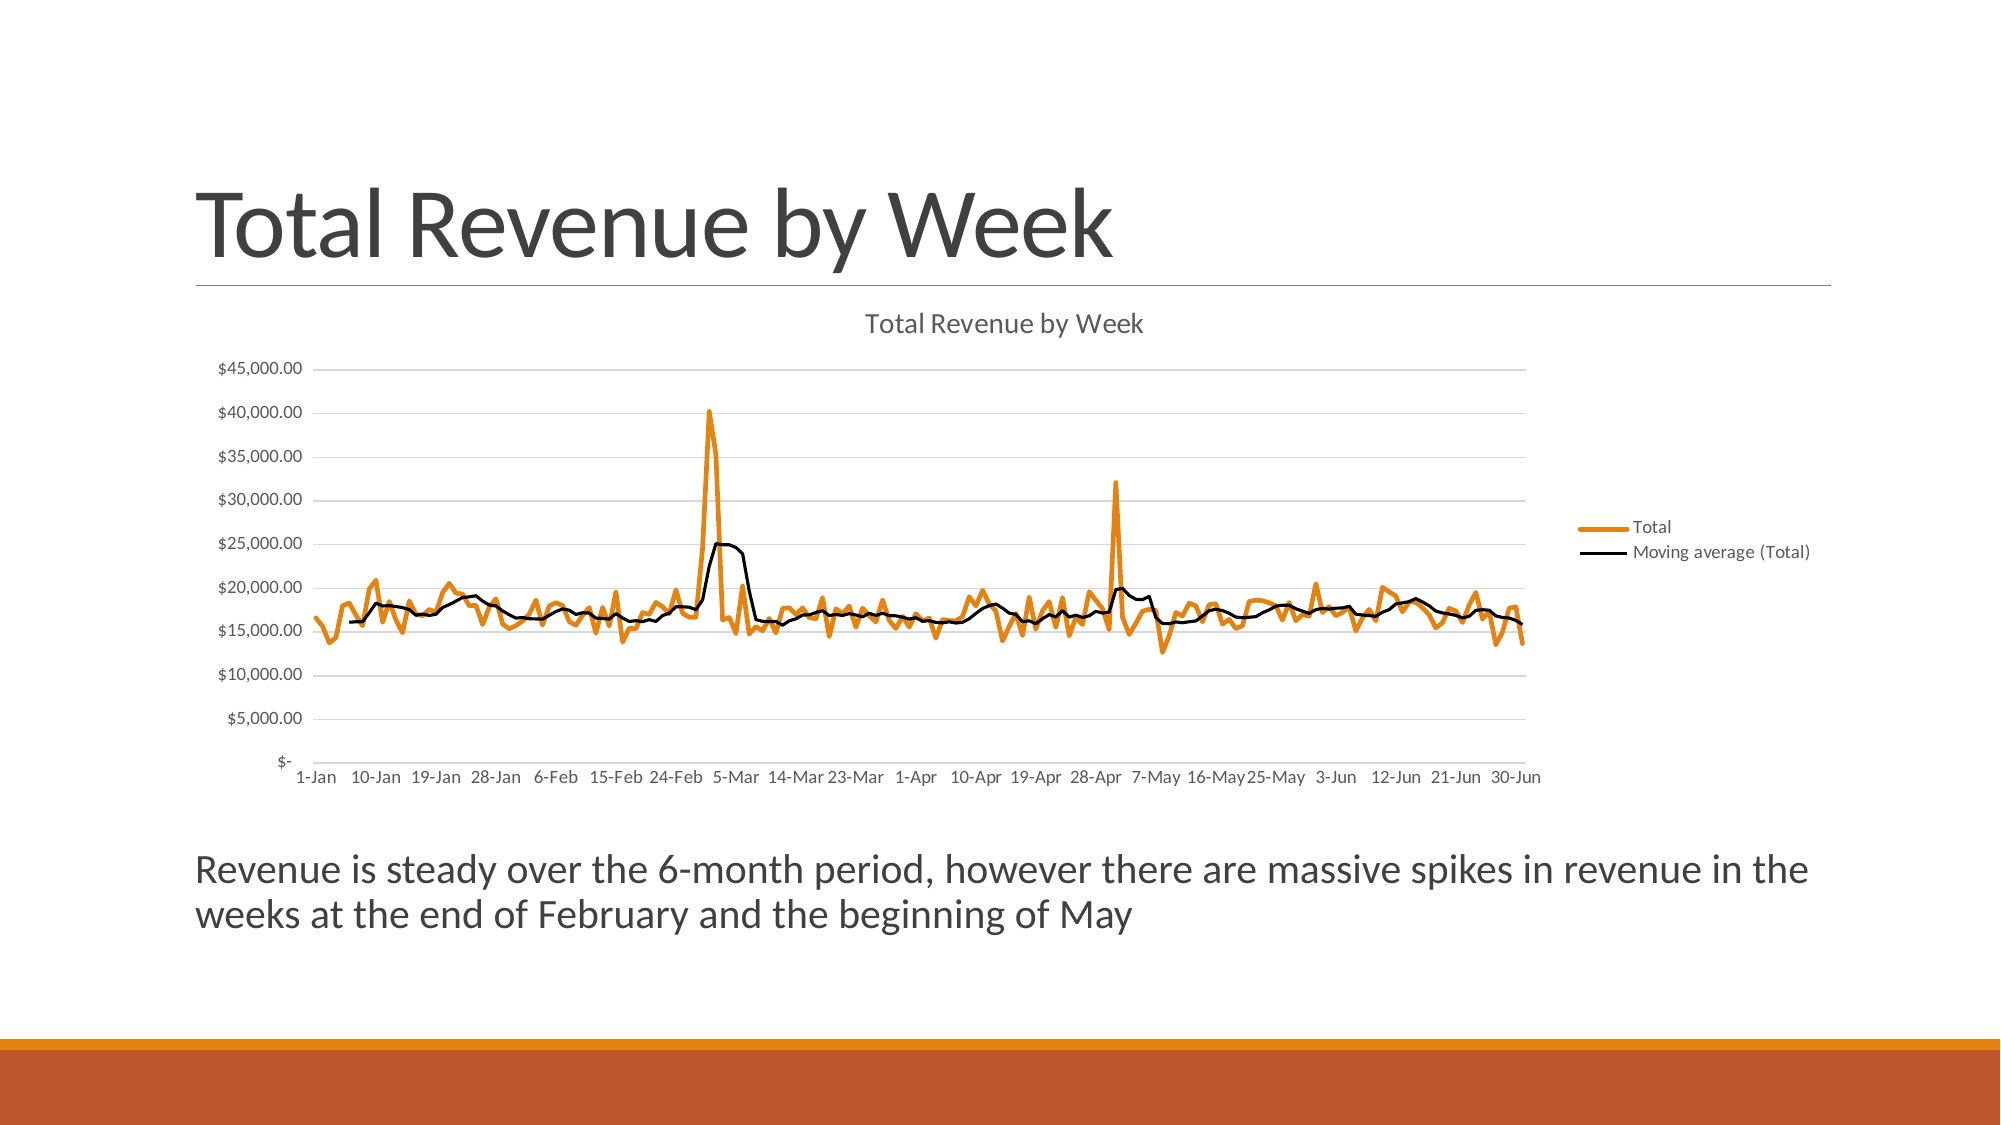

# Total Revenue by Week

### Chart: Total Revenue by Week

| Category | Total |
|---|---|
| 1-Jan | 16618.95 |
| 2-Jan | 15648.029999999997 |
| 3-Jan | 13762.240000000003 |
| 4-Jan | 14370.680000000002 |
| 5-Jan | 18023.590000000004 |
| 6-Jan | 18318.89 |
| 7-Jan | 16944.49 |
| 8-Jan | 15708.469999999998 |
| 9-Jan | 19929.219999999983 |
| 10-Jan | 20936.79999999999 |
| 11-Jan | 16109.540000000006 |
| 12-Jan | 18510.53 |
| 13-Jan | 16389.739999999994 |
| 14-Jan | 14915.840000000004 |
| 15-Jan | 18584.590000000004 |
| 16-Jan | 17054.410000000007 |
| 17-Jan | 16870.38 |
| 18-Jan | 17587.340000000004 |
| 19-Jan | 17247.54 |
| 20-Jan | 19516.81000000001 |
| 21-Jan | 20576.50999999999 |
| 22-Jan | 19465.059999999998 |
| 23-Jan | 19346.320000000003 |
| 24-Jan | 18006.760000000006 |
| 25-Jan | 18061.35000000001 |
| 26-Jan | 15860.370000000003 |
| 27-Jan | 17855.730000000014 |
| 28-Jan | 18813.469999999994 |
| 29-Jan | 15925.210000000003 |
| 30-Jan | 15373.540000000005 |
| 31-Jan | 15744.77 |
| 1-Feb | 16262.859999999993 |
| 2-Feb | 17058.329999999994 |
| 3-Feb | 18663.179999999997 |
| 4-Feb | 15796.150000000005 |
| 5-Feb | 17986.529999999995 |
| 6-Feb | 18359.91 |
| 7-Feb | 18033.390000000003 |
| 8-Feb | 16189.730000000005 |
| 9-Feb | 15777.980000000012 |
| 10-Feb | 16904.55 |
| 11-Feb | 17803.070000000003 |
| 12-Feb | 14865.849999999999 |
| 13-Feb | 17833.03999999999 |
| 14-Feb | 15698.289999999997 |
| 15-Feb | 19602.710000000003 |
| 16-Feb | 13836.900000000005 |
| 17-Feb | 15449.919999999996 |
| 18-Feb | 15370.129999999997 |
| 19-Feb | 17233.59 |
| 20-Feb | 17020.140000000003 |
| 21-Feb | 18398.720000000012 |
| 22-Feb | 17892.960000000003 |
| 23-Feb | 17083.45 |
| 24-Feb | 19833.000000000004 |
| 25-Feb | 17152.189999999995 |
| 26-Feb | 16702.710000000006 |
| 27-Feb | 16701.390000000003 |
| 28-Feb | 24605.24999999998 |
| 1-Mar | 40252.630000000005 |
| 2-Mar | 35317.069999999985 |
| 3-Mar | 16371.76999999999 |
| 4-Mar | 16675.620000000003 |
| 5-Mar | 14839.469999999994 |
| 6-Mar | 20276.060000000005 |
| 7-Mar | 14764.480000000001 |
| 8-Mar | 15638.170000000004 |
| 9-Mar | 15145.150000000005 |
| 10-Mar | 16565.58 |
| 11-Mar | 14894.729999999996 |
| 12-Mar | 17708.37 |
| 13-Mar | 17780.71 |
| 14-Mar | 16993.279999999995 |
| 15-Mar | 17777.700000000004 |
| 16-Mar | 16655.279999999995 |
| 17-Mar | 16519.62999999999 |
| 18-Mar | 18948.869999999988 |
| 19-Mar | 14481.020000000015 |
| 20-Mar | 17660.290000000008 |
| 21-Mar | 17119.289999999997 |
| 22-Mar | 17971.85 |
| 23-Mar | 15532.529999999995 |
| 24-Mar | 17741.459999999992 |
| 25-Mar | 16884.379999999997 |
| 26-Mar | 16149.64 |
| 27-Mar | 18668.970000000012 |
| 28-Mar | 16312.960000000005 |
| 29-Mar | 15415.329999999998 |
| 30-Mar | 16790.809999999994 |
| 31-Mar | 15572.330000000004 |
| 1-Apr | 17103.430000000008 |
| 2-Apr | 16275.059999999998 |
| 3-Apr | 16616.729999999996 |
| 4-Apr | 14300.099999999997 |
| 5-Apr | 16450.45 |
| 6-Apr | 16310.019999999997 |
| 7-Apr | 16276.260000000002 |
| 8-Apr | 16778.2 |
| 9-Apr | 19047.690000000017 |
| 10-Apr | 17991.219999999998 |
| 11-Apr | 19789.14 |
| 12-Apr | 18232.789999999997 |
| 13-Apr | 17416.97000000001 |
| 14-Apr | 13965.430000000004 |
| 15-Apr | 15647.499999999998 |
| 16-Apr | 17137.410000000003 |
| 17-Apr | 14603.819999999994 |
| 18-Apr | 18999.159999999996 |
| 19-Apr | 15326.149999999989 |
| 20-Apr | 17434.039999999997 |
| 21-Apr | 18489.869999999995 |
| 22-Apr | 15533.739999999993 |
| 23-Apr | 18939.790000000008 |
| 24-Apr | 14560.650000000003 |
| 25-Apr | 16658.189999999995 |
| 26-Apr | 15858.239999999998 |
| 27-Apr | 19618.979999999996 |
| 28-Apr | 18636.649999999998 |
| 29-Apr | 17671.930000000004 |
| 30-Apr | 15273.940000000006 |
| 1-May | 32111.449999999993 |
| 2-May | 16711.399999999998 |
| 3-May | 14727.310000000001 |
| 4-May | 16010.729999999994 |
| 5-May | 17384.800000000007 |
| 6-May | 17604.700000000004 |
| 7-May | 17496.46 |
| 8-May | 12664.309999999998 |
| 9-May | 14565.48 |
| 10-May | 17243.50000000001 |
| 11-May | 16829.930000000004 |
| 12-May | 18314.83000000001 |
| 13-May | 17998.090000000007 |
| 14-May | 16171.519999999991 |
| 15-May | 18138.139999999996 |
| 16-May | 18244.150000000012 |
| 17-May | 15890.289999999994 |
| 18-May | 16451.230000000003 |
| 19-May | 15394.769999999997 |
| 20-May | 15724.199999999995 |
| 21-May | 18492.98000000001 |
| 22-May | 18650.860000000008 |
| 23-May | 18589.67 |
| 24-May | 18356.760000000006 |
| 25-May | 18007.219999999998 |
| 26-May | 16364.559999999998 |
| 27-May | 18389.06000000001 |
| 28-May | 16289.269999999999 |
| 29-May | 17014.880000000005 |
| 30-May | 16814.050000000003 |
| 31-May | 20542.239999999998 |
| 1-Jun | 17230.22 |
| 2-Jun | 17906.43000000001 |
| 3-Jun | 16865.80000000001 |
| 4-Jun | 17253.579999999994 |
| 5-Jun | 17896.48 |
| 6-Jun | 15124.239999999998 |
| 7-Jun | 16638.830000000005 |
| 8-Jun | 17591.67 |
| 9-Jun | 16272.669999999993 |
| 10-Jun | 20122.85 |
| 11-Jun | 19613.18 |
| 12-Jun | 19121.210000000006 |
| 13-Jun | 17312.44 |
| 14-Jun | 18438.989999999998 |
| 15-Jun | 18411.660000000007 |
| 16-Jun | 17778.210000000006 |
| 17-Jun | 16976.27000000001 |
| 18-Jun | 15470.010000000006 |
| 19-Jun | 16066.470000000001 |
| 20-Jun | 17714.949999999993 |
| 21-Jun | 17421.8 |
| 22-Jun | 16092.419999999996 |
| 23-Jun | 18082.790000000005 |
| 24-Jun | 19534.81000000001 |
| 25-Jun | 16479.36 |
| 26-Jun | 17386.41 |
| 27-Jun | 13530.880000000001 |
| 28-Jun | 14999.010000000002 |
| 29-Jun | 17731.00999999999 |
| 30-Jun | 17894.11 |
| 1-Jul | 13678.800000000007 |
Revenue is steady over the 6-month period, however there are massive spikes in revenue in the weeks at the end of February and the beginning of May